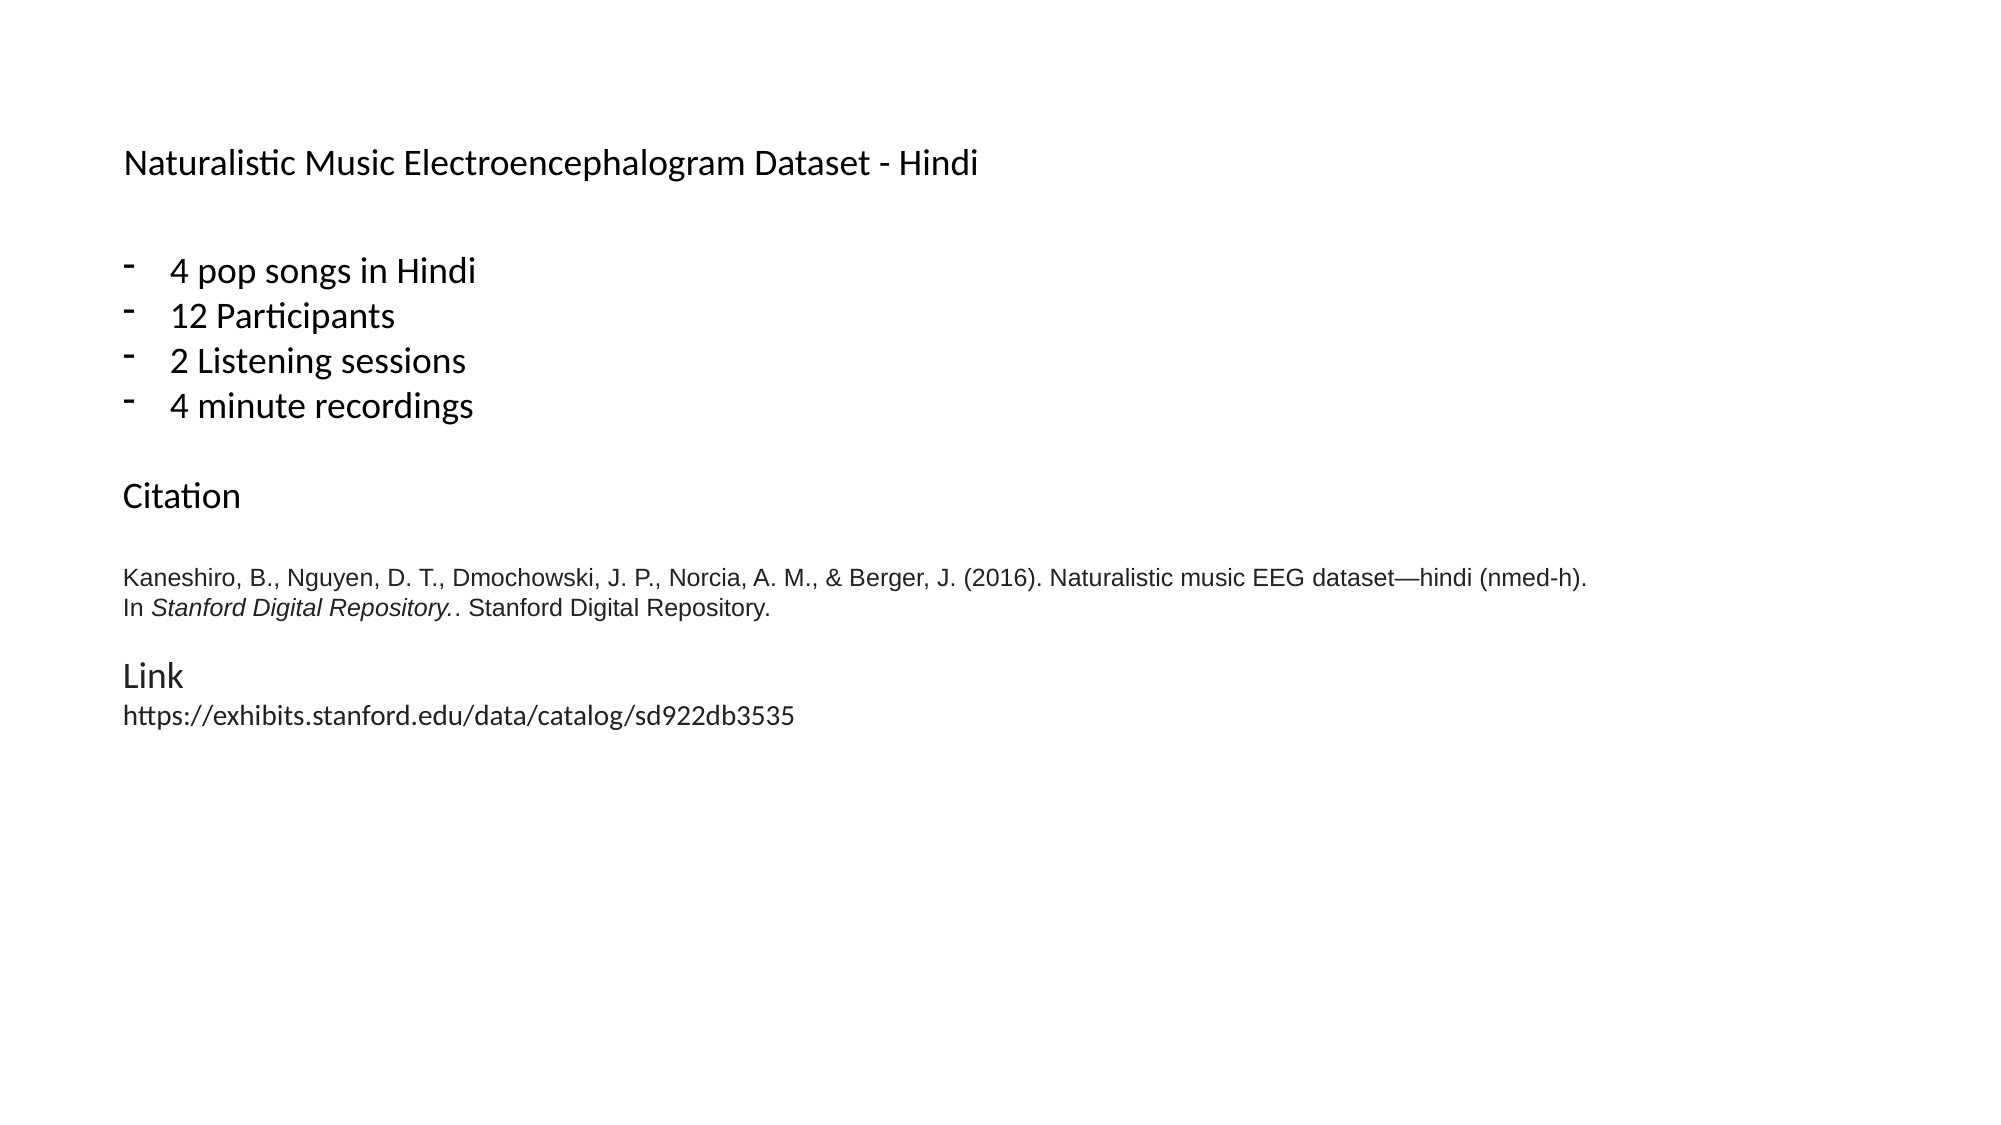

Naturalistic Music Electroencephalogram Dataset - Hindi
4 pop songs in Hindi
12 Participants
2 Listening sessions
4 minute recordings

Citation

Kaneshiro, B., Nguyen, D. T., Dmochowski, J. P., Norcia, A. M., & Berger, J. (2016). Naturalistic music EEG dataset—hindi (nmed-h).
In Stanford Digital Repository.. Stanford Digital Repository.

Link
https://exhibits.stanford.edu/data/catalog/sd922db3535